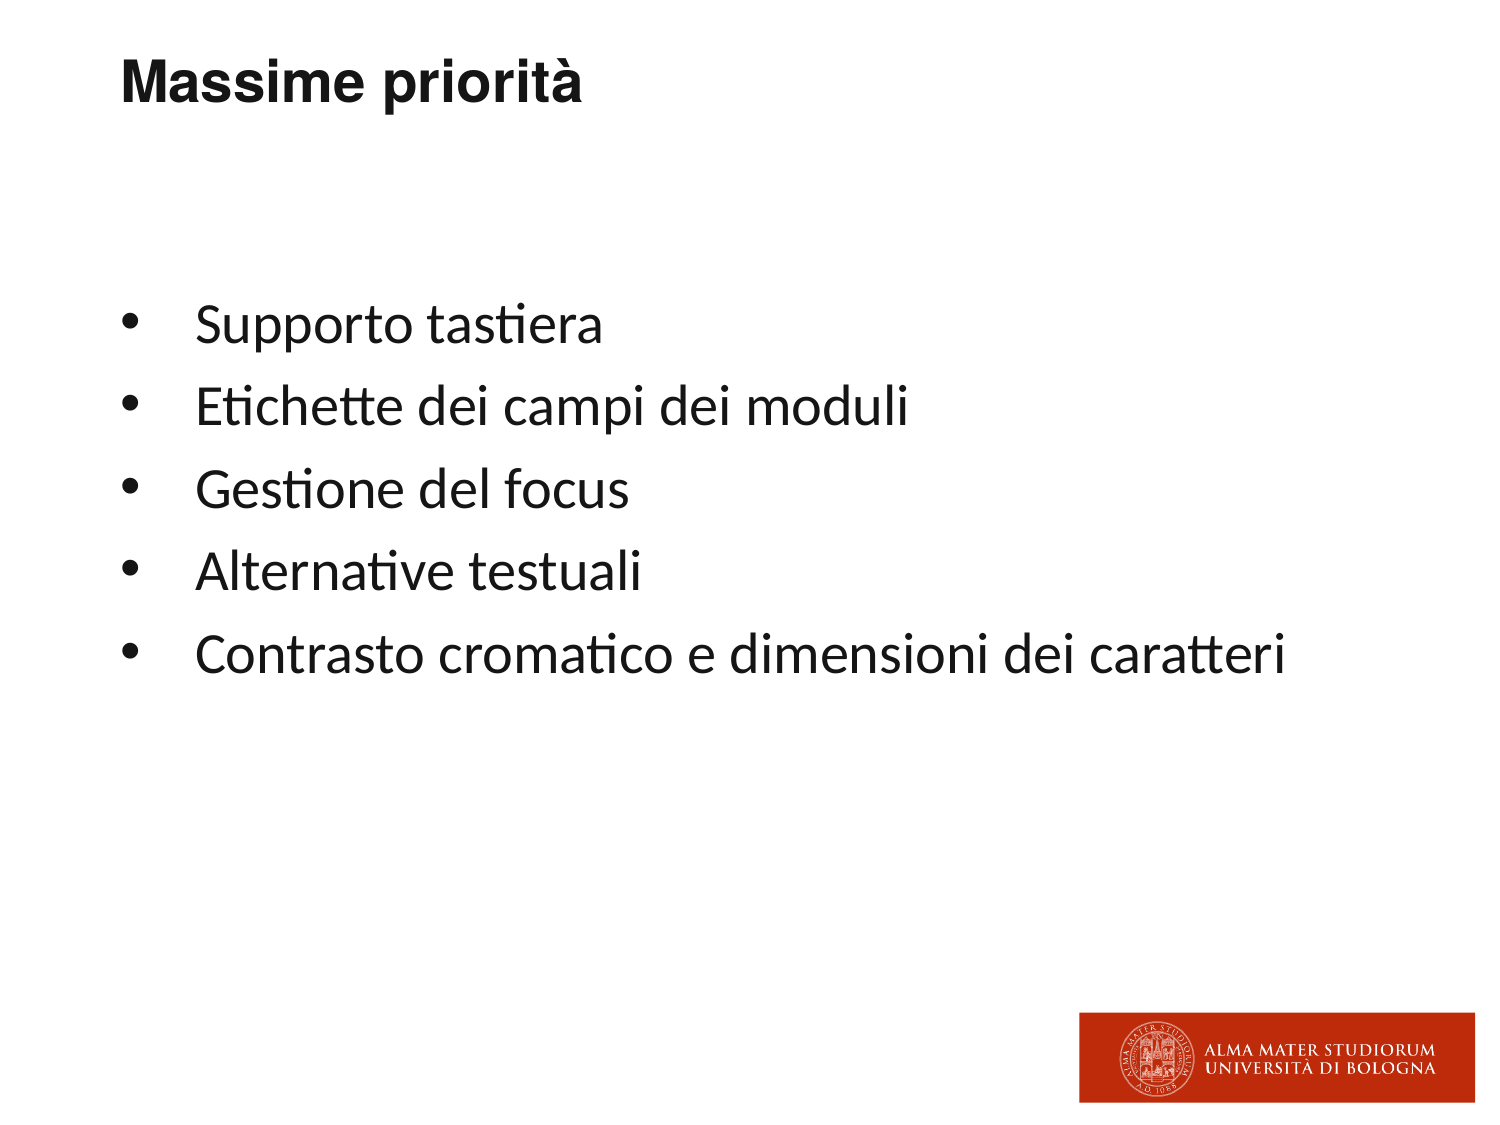

# Massime priorità
Supporto tastiera
Etichette dei campi dei moduli
Gestione del focus
Alternative testuali
Contrasto cromatico e dimensioni dei caratteri